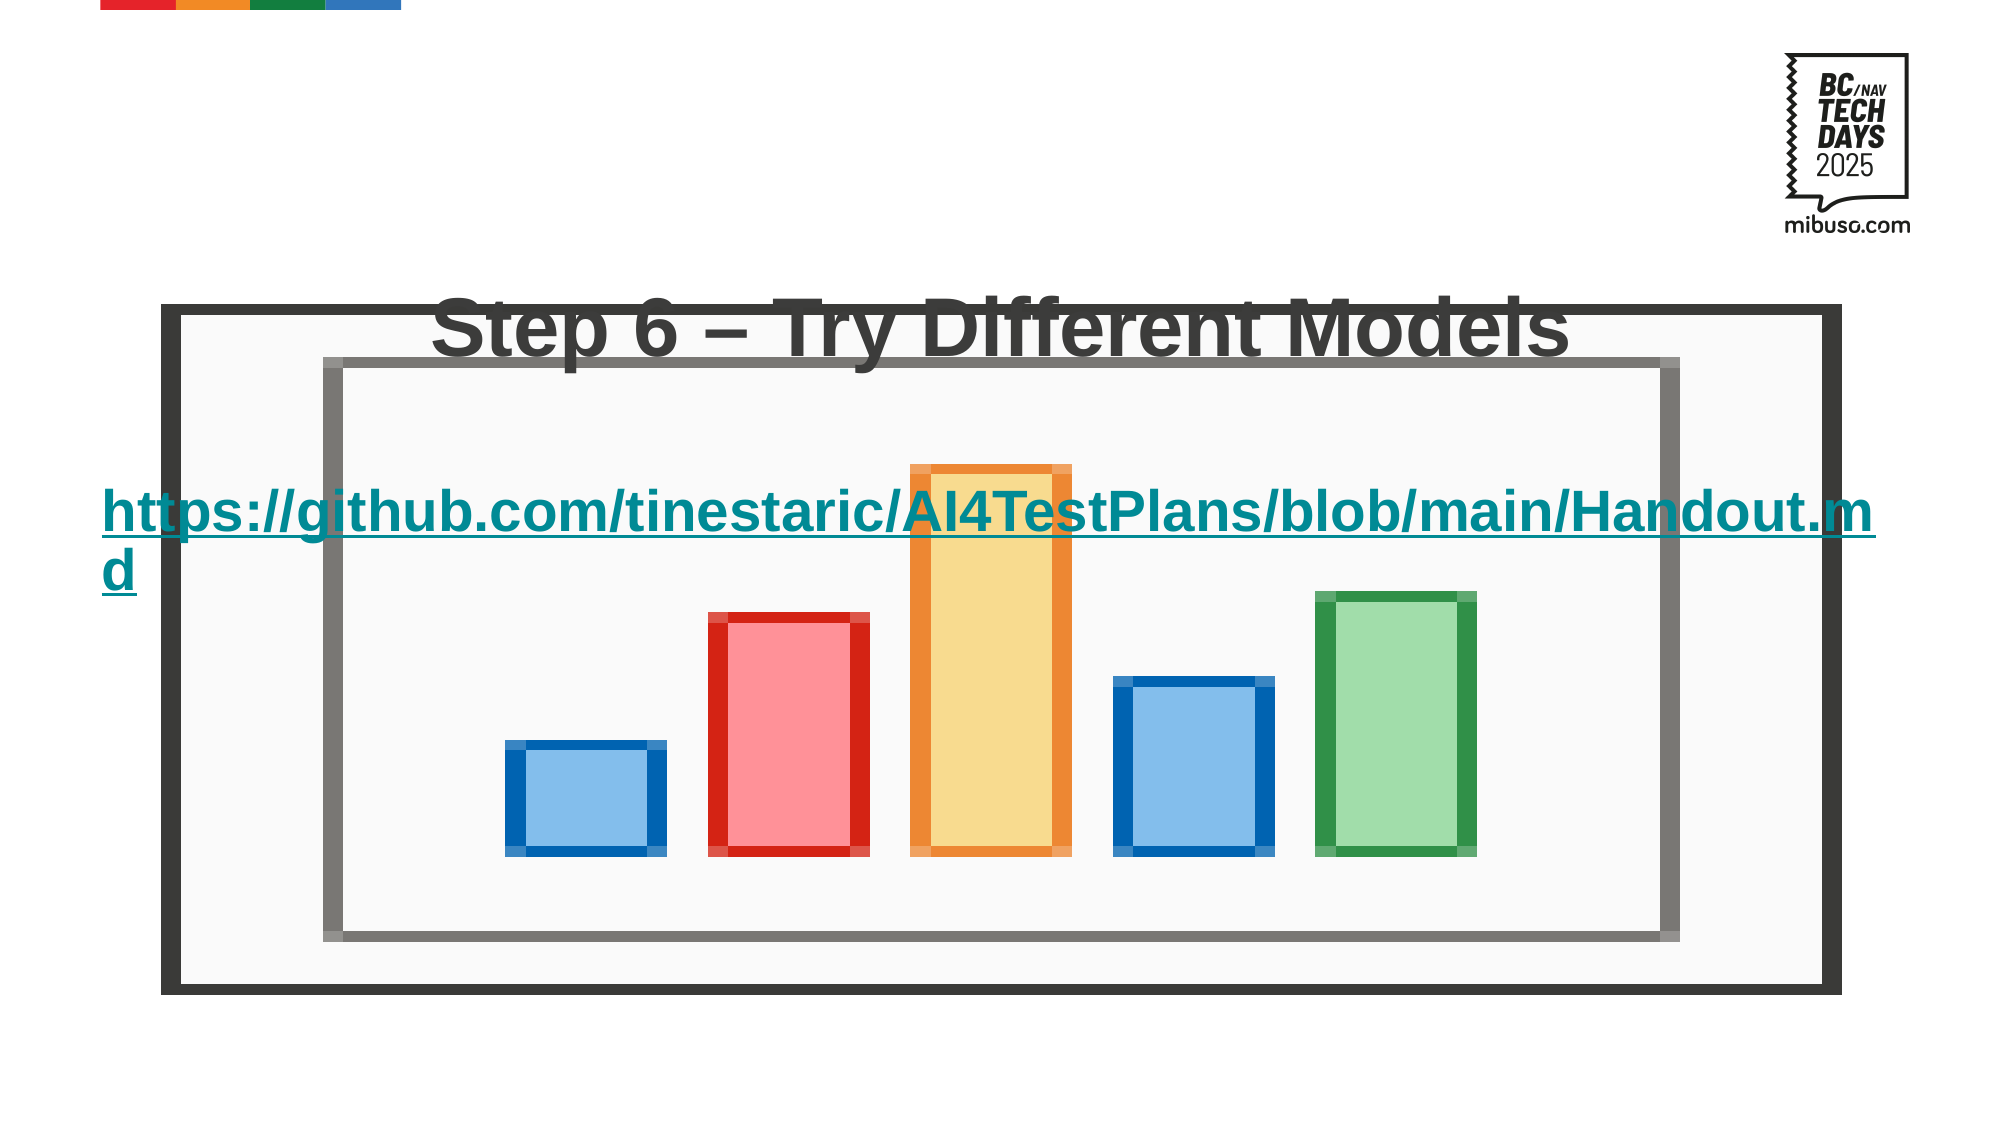

#

Step 6 – Try Different Models

https://github.com/tinestaric/AI4TestPlans/blob/main/Handout.md